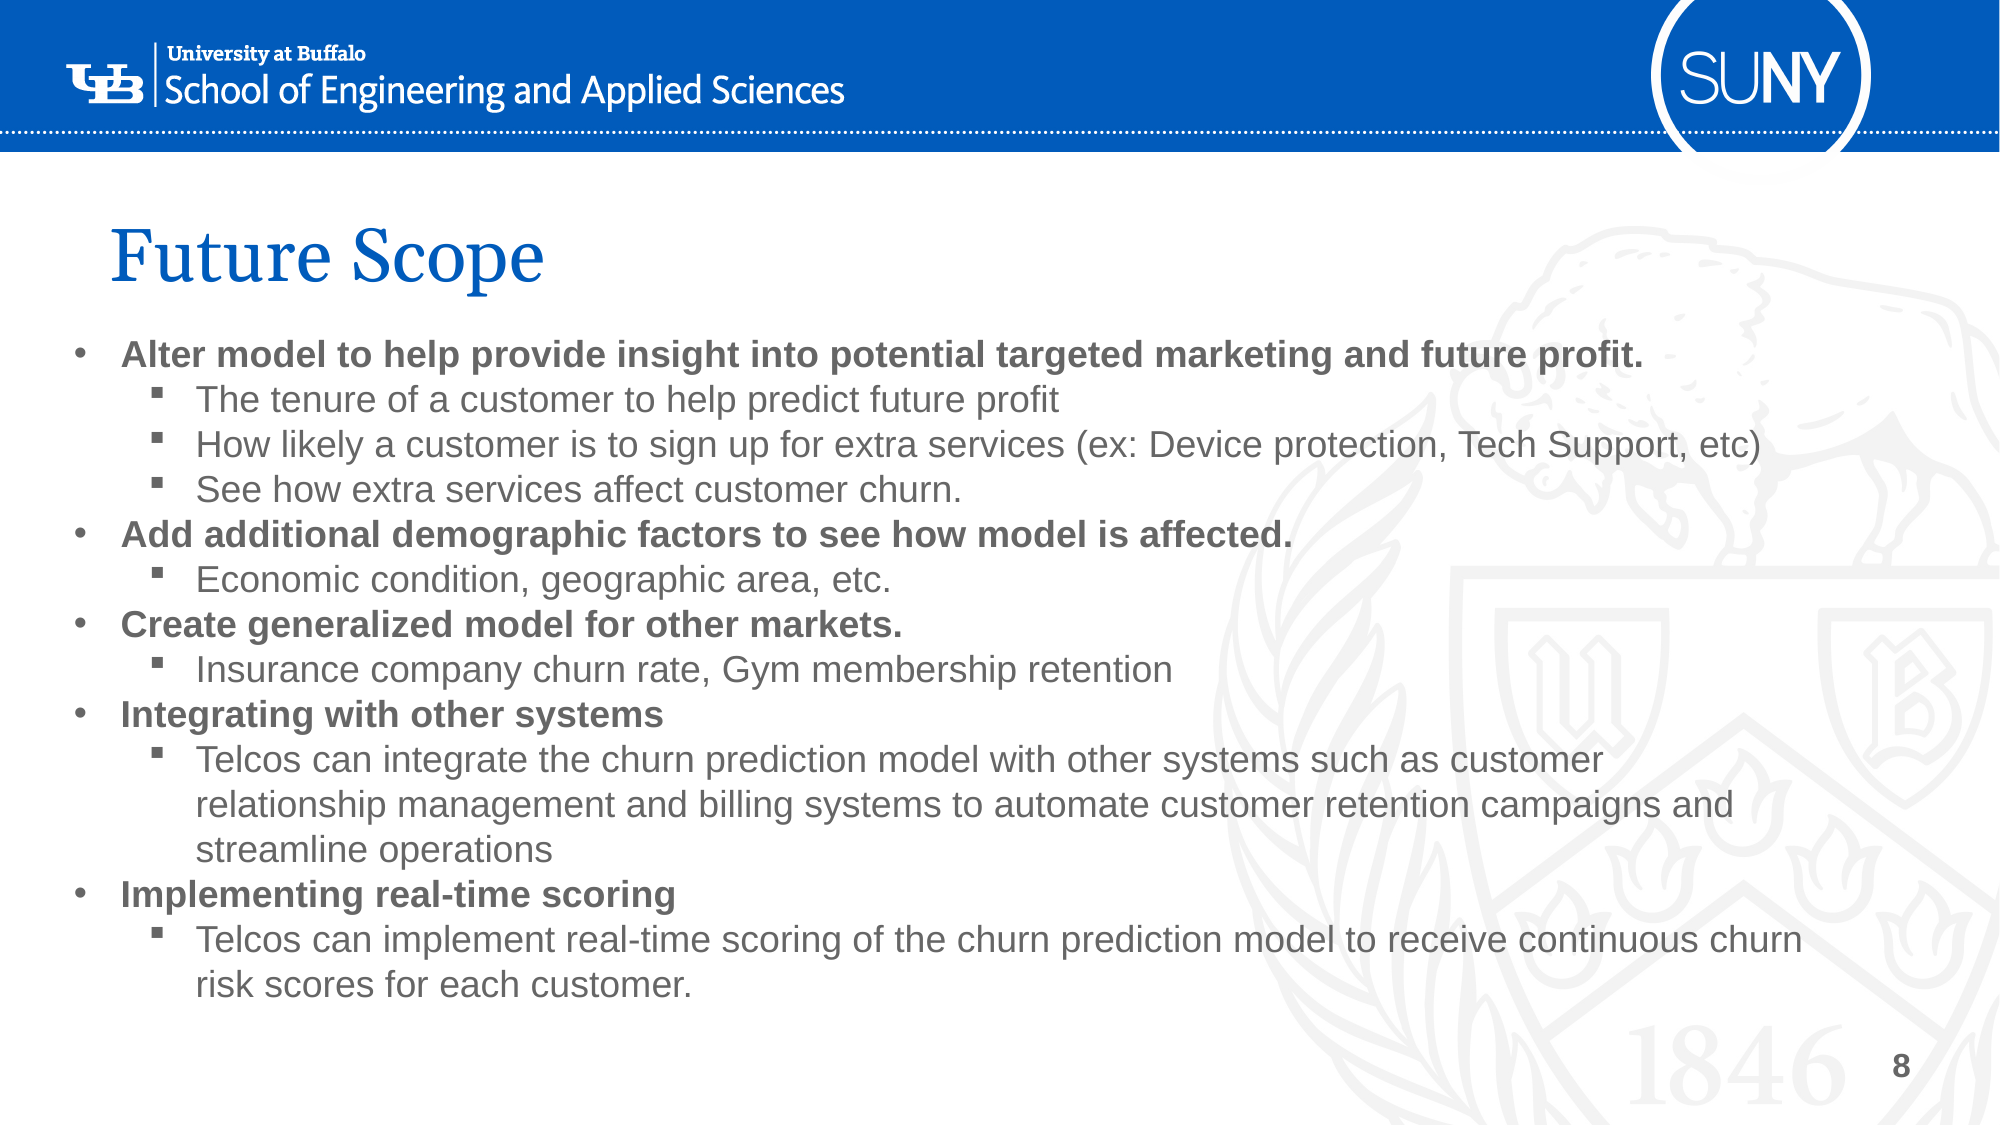

# Future Scope
Alter model to help provide insight into potential targeted marketing and future profit.
The tenure of a customer to help predict future profit
How likely a customer is to sign up for extra services (ex: Device protection, Tech Support, etc)
See how extra services affect customer churn.
Add additional demographic factors to see how model is affected.
Economic condition, geographic area, etc.
Create generalized model for other markets.
Insurance company churn rate, Gym membership retention
Integrating with other systems
Telcos can integrate the churn prediction model with other systems such as customer relationship management and billing systems to automate customer retention campaigns and streamline operations
Implementing real-time scoring
Telcos can implement real-time scoring of the churn prediction model to receive continuous churn risk scores for each customer.